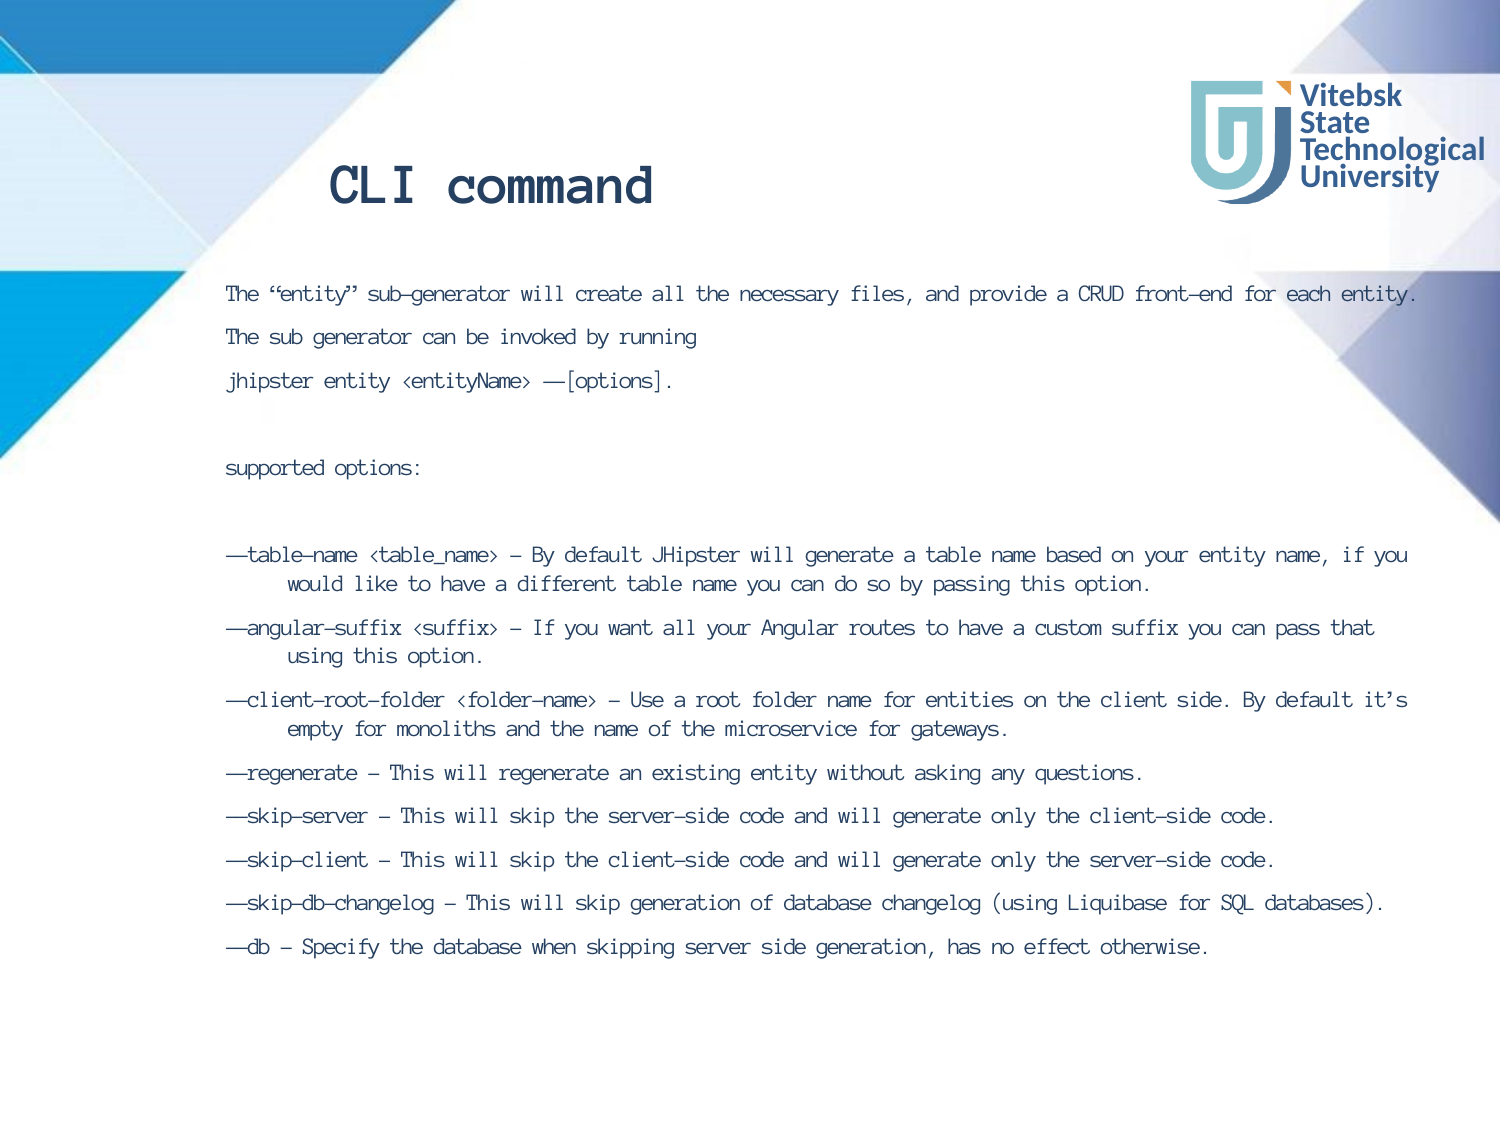

# CLI command
The “entity” sub-generator will create all the necessary files, and provide a CRUD front-end for each entity.
The sub generator can be invoked by running
jhipster entity <entityName> --[options].

supported options:

--table-name <table_name> - By default JHipster will generate a table name based on your entity name, if you would like to have a different table name you can do so by passing this option.
--angular-suffix <suffix> - If you want all your Angular routes to have a custom suffix you can pass that using this option.
--client-root-folder <folder-name> - Use a root folder name for entities on the client side. By default it’s empty for monoliths and the name of the microservice for gateways.
--regenerate - This will regenerate an existing entity without asking any questions.
--skip-server - This will skip the server-side code and will generate only the client-side code.
--skip-client - This will skip the client-side code and will generate only the server-side code.
--skip-db-changelog - This will skip generation of database changelog (using Liquibase for SQL databases).
--db - Specify the database when skipping server side generation, has no effect otherwise.